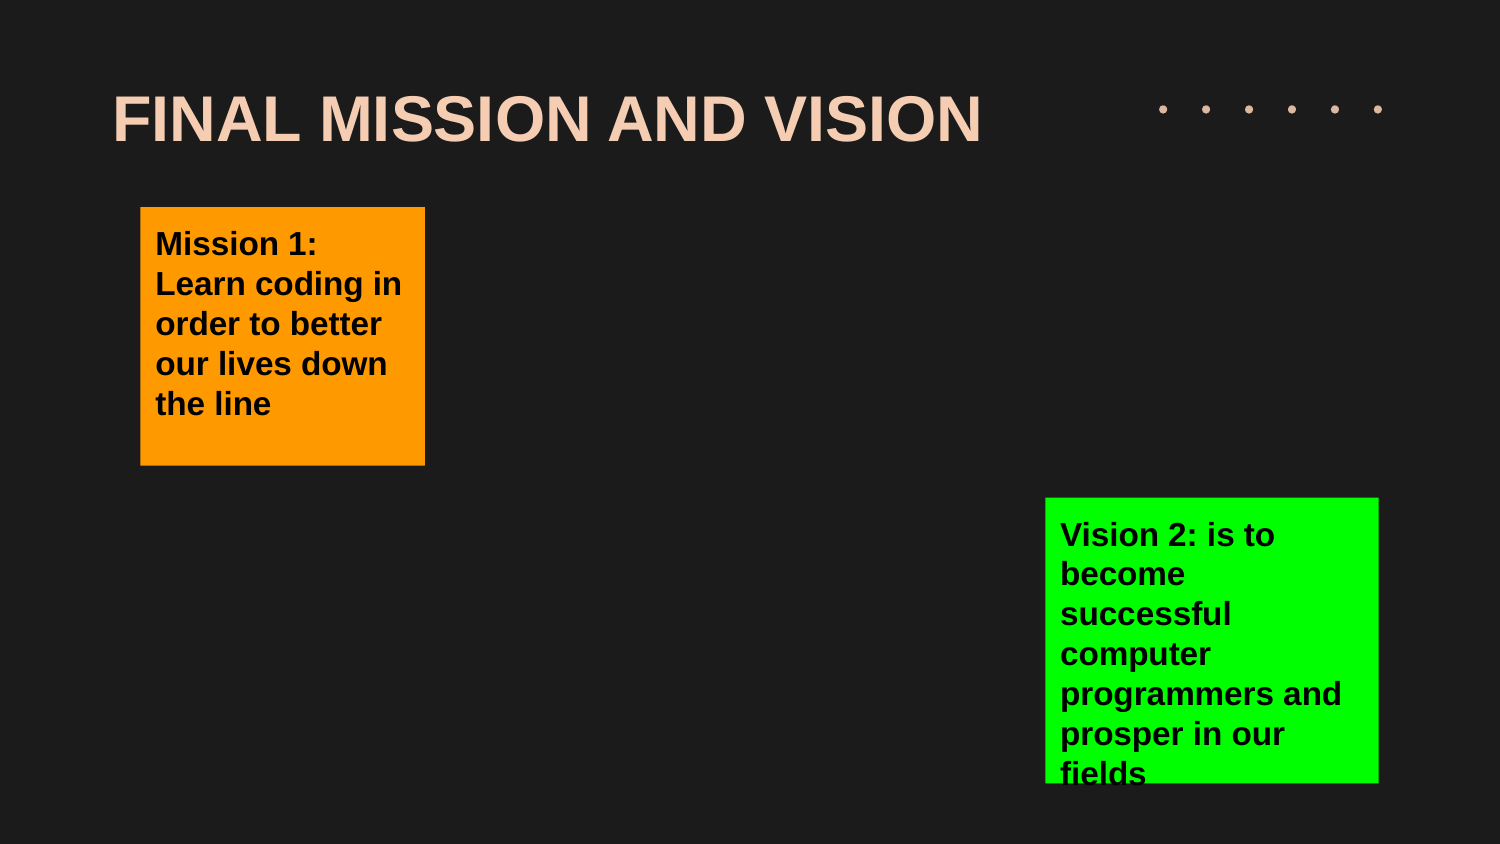

# FINAL MISSION AND VISION
Mission 1: Learn coding in order to better our lives down the line
Vision 2: is to become successful computer programmers and prosper in our fields